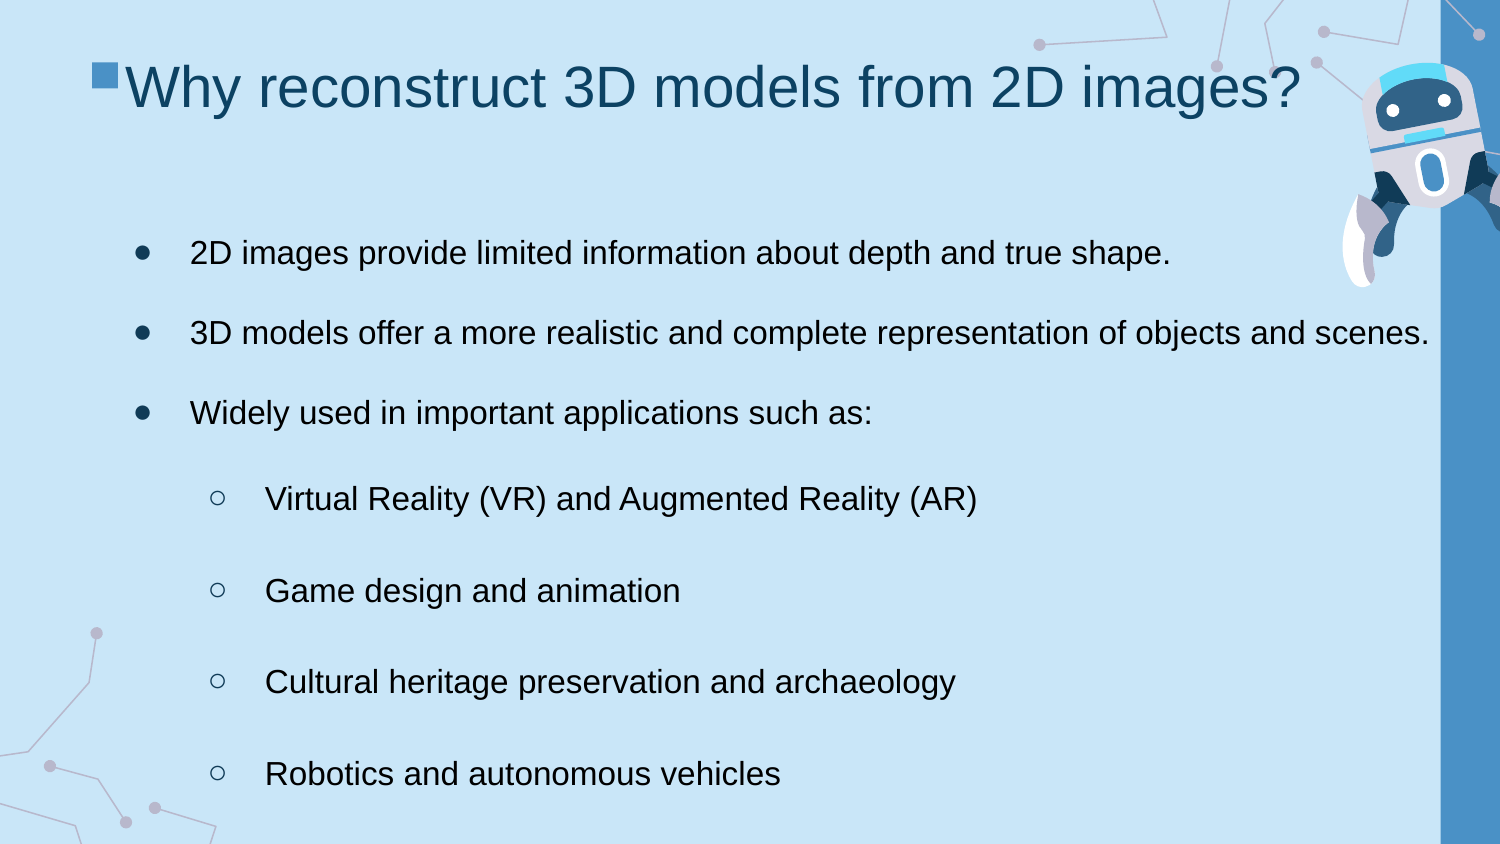

# Why reconstruct 3D models from 2D images?
2D images provide limited information about depth and true shape.
3D models offer a more realistic and complete representation of objects and scenes.
Widely used in important applications such as:
Virtual Reality (VR) and Augmented Reality (AR)
Game design and animation
Cultural heritage preservation and archaeology
Robotics and autonomous vehicles